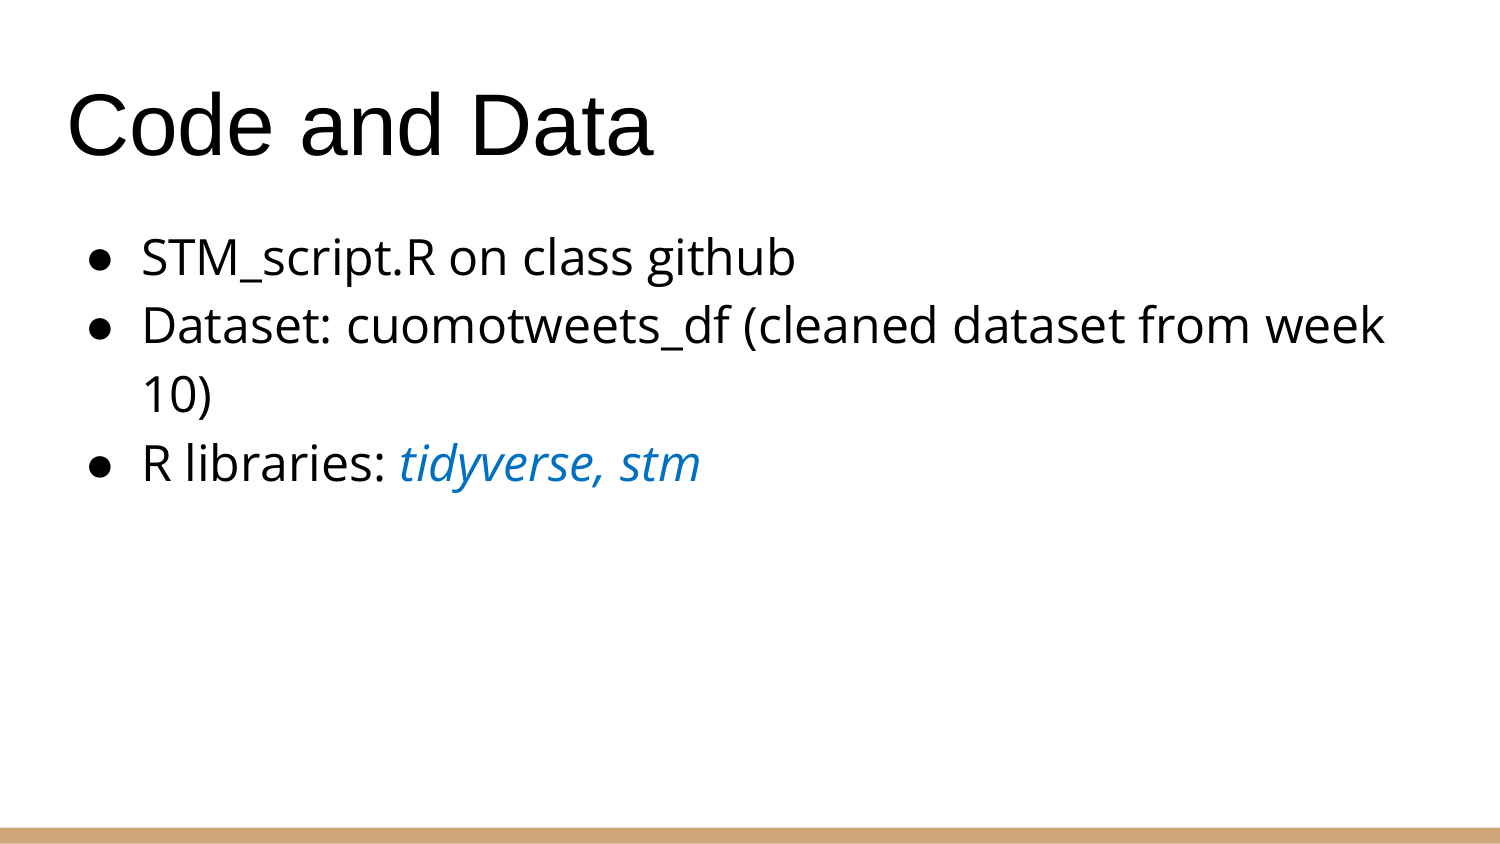

# Code and Data
STM_script.R on class github
Dataset: cuomotweets_df (cleaned dataset from week 10)
R libraries: tidyverse, stm